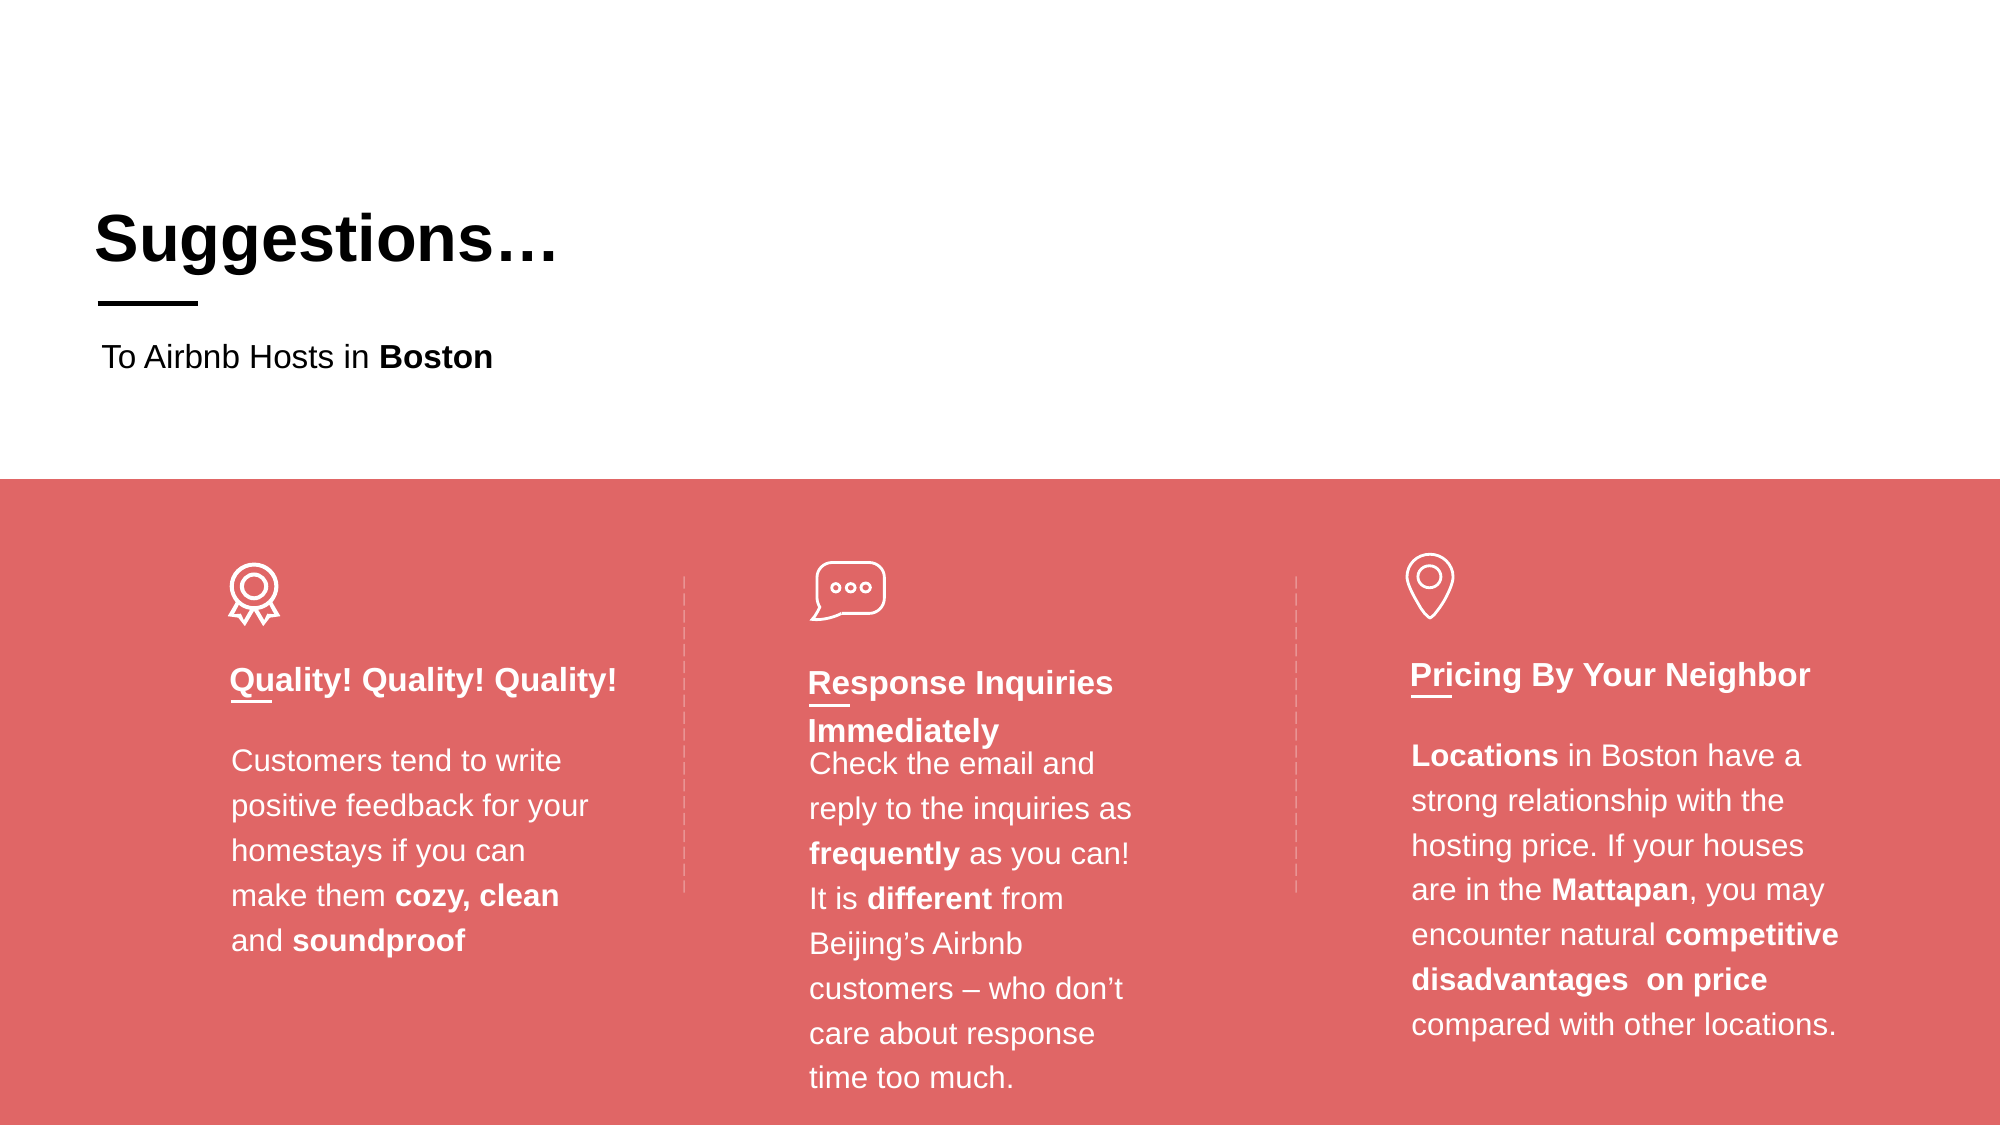

Suggestions…
To Airbnb Hosts in Boston

Pricing By Your Neighbor
Locations in Boston have a strong relationship with the hosting price. If your houses are in the Mattapan, you may encounter natural competitive disadvantages  on price compared with other locations.

Quality! Quality! Quality!
Customers tend to write positive feedback for your homestays if you can make them cozy, clean and soundproof
Response Inquiries Immediately
Check the email and reply to the inquiries as frequently as you can! It is different from Beijing’s Airbnb customers – who don’t care about response time too much.